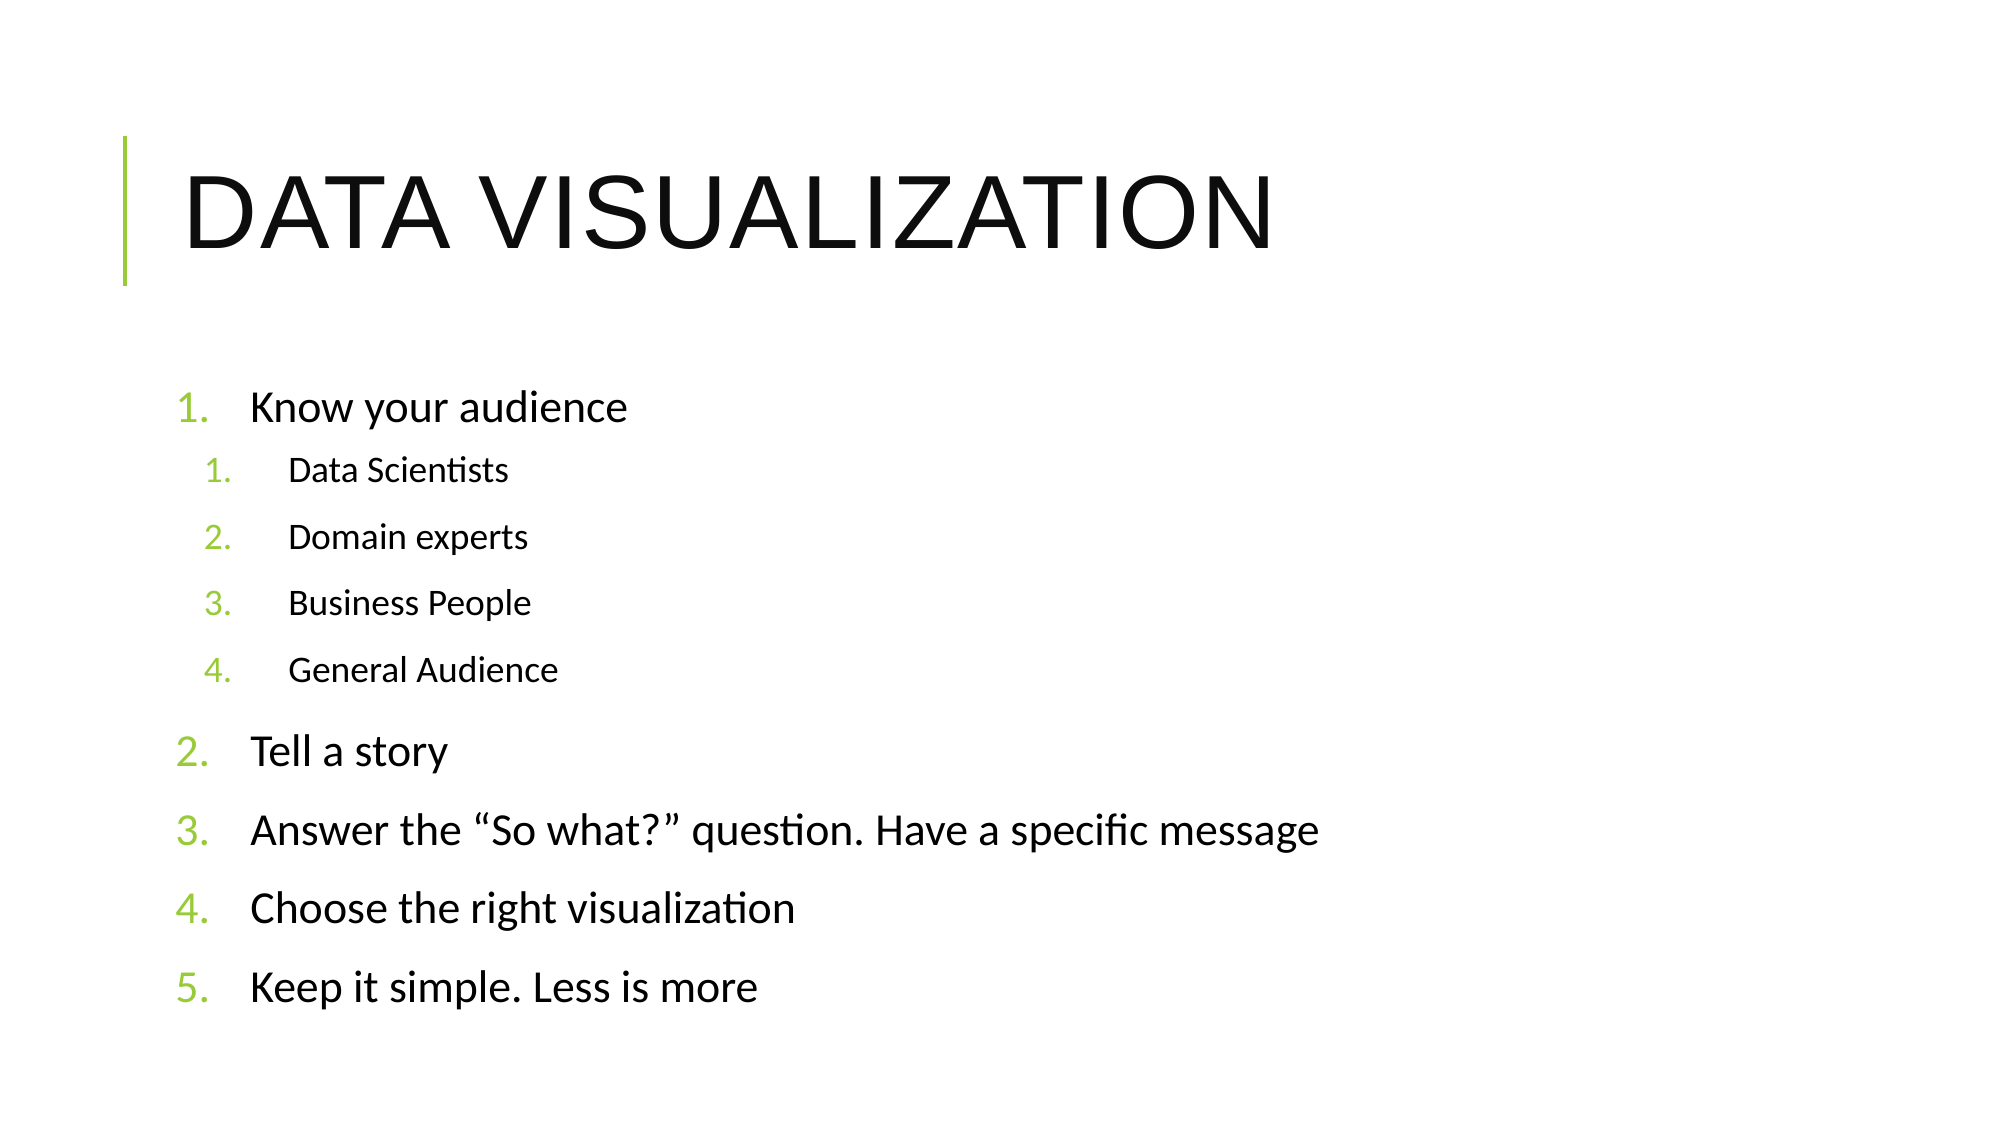

# data visualization
Know your audience
Data Scientists
Domain experts
Business People
General Audience
Tell a story
Answer the “So what?” question. Have a specific message
Choose the right visualization
Keep it simple. Less is more